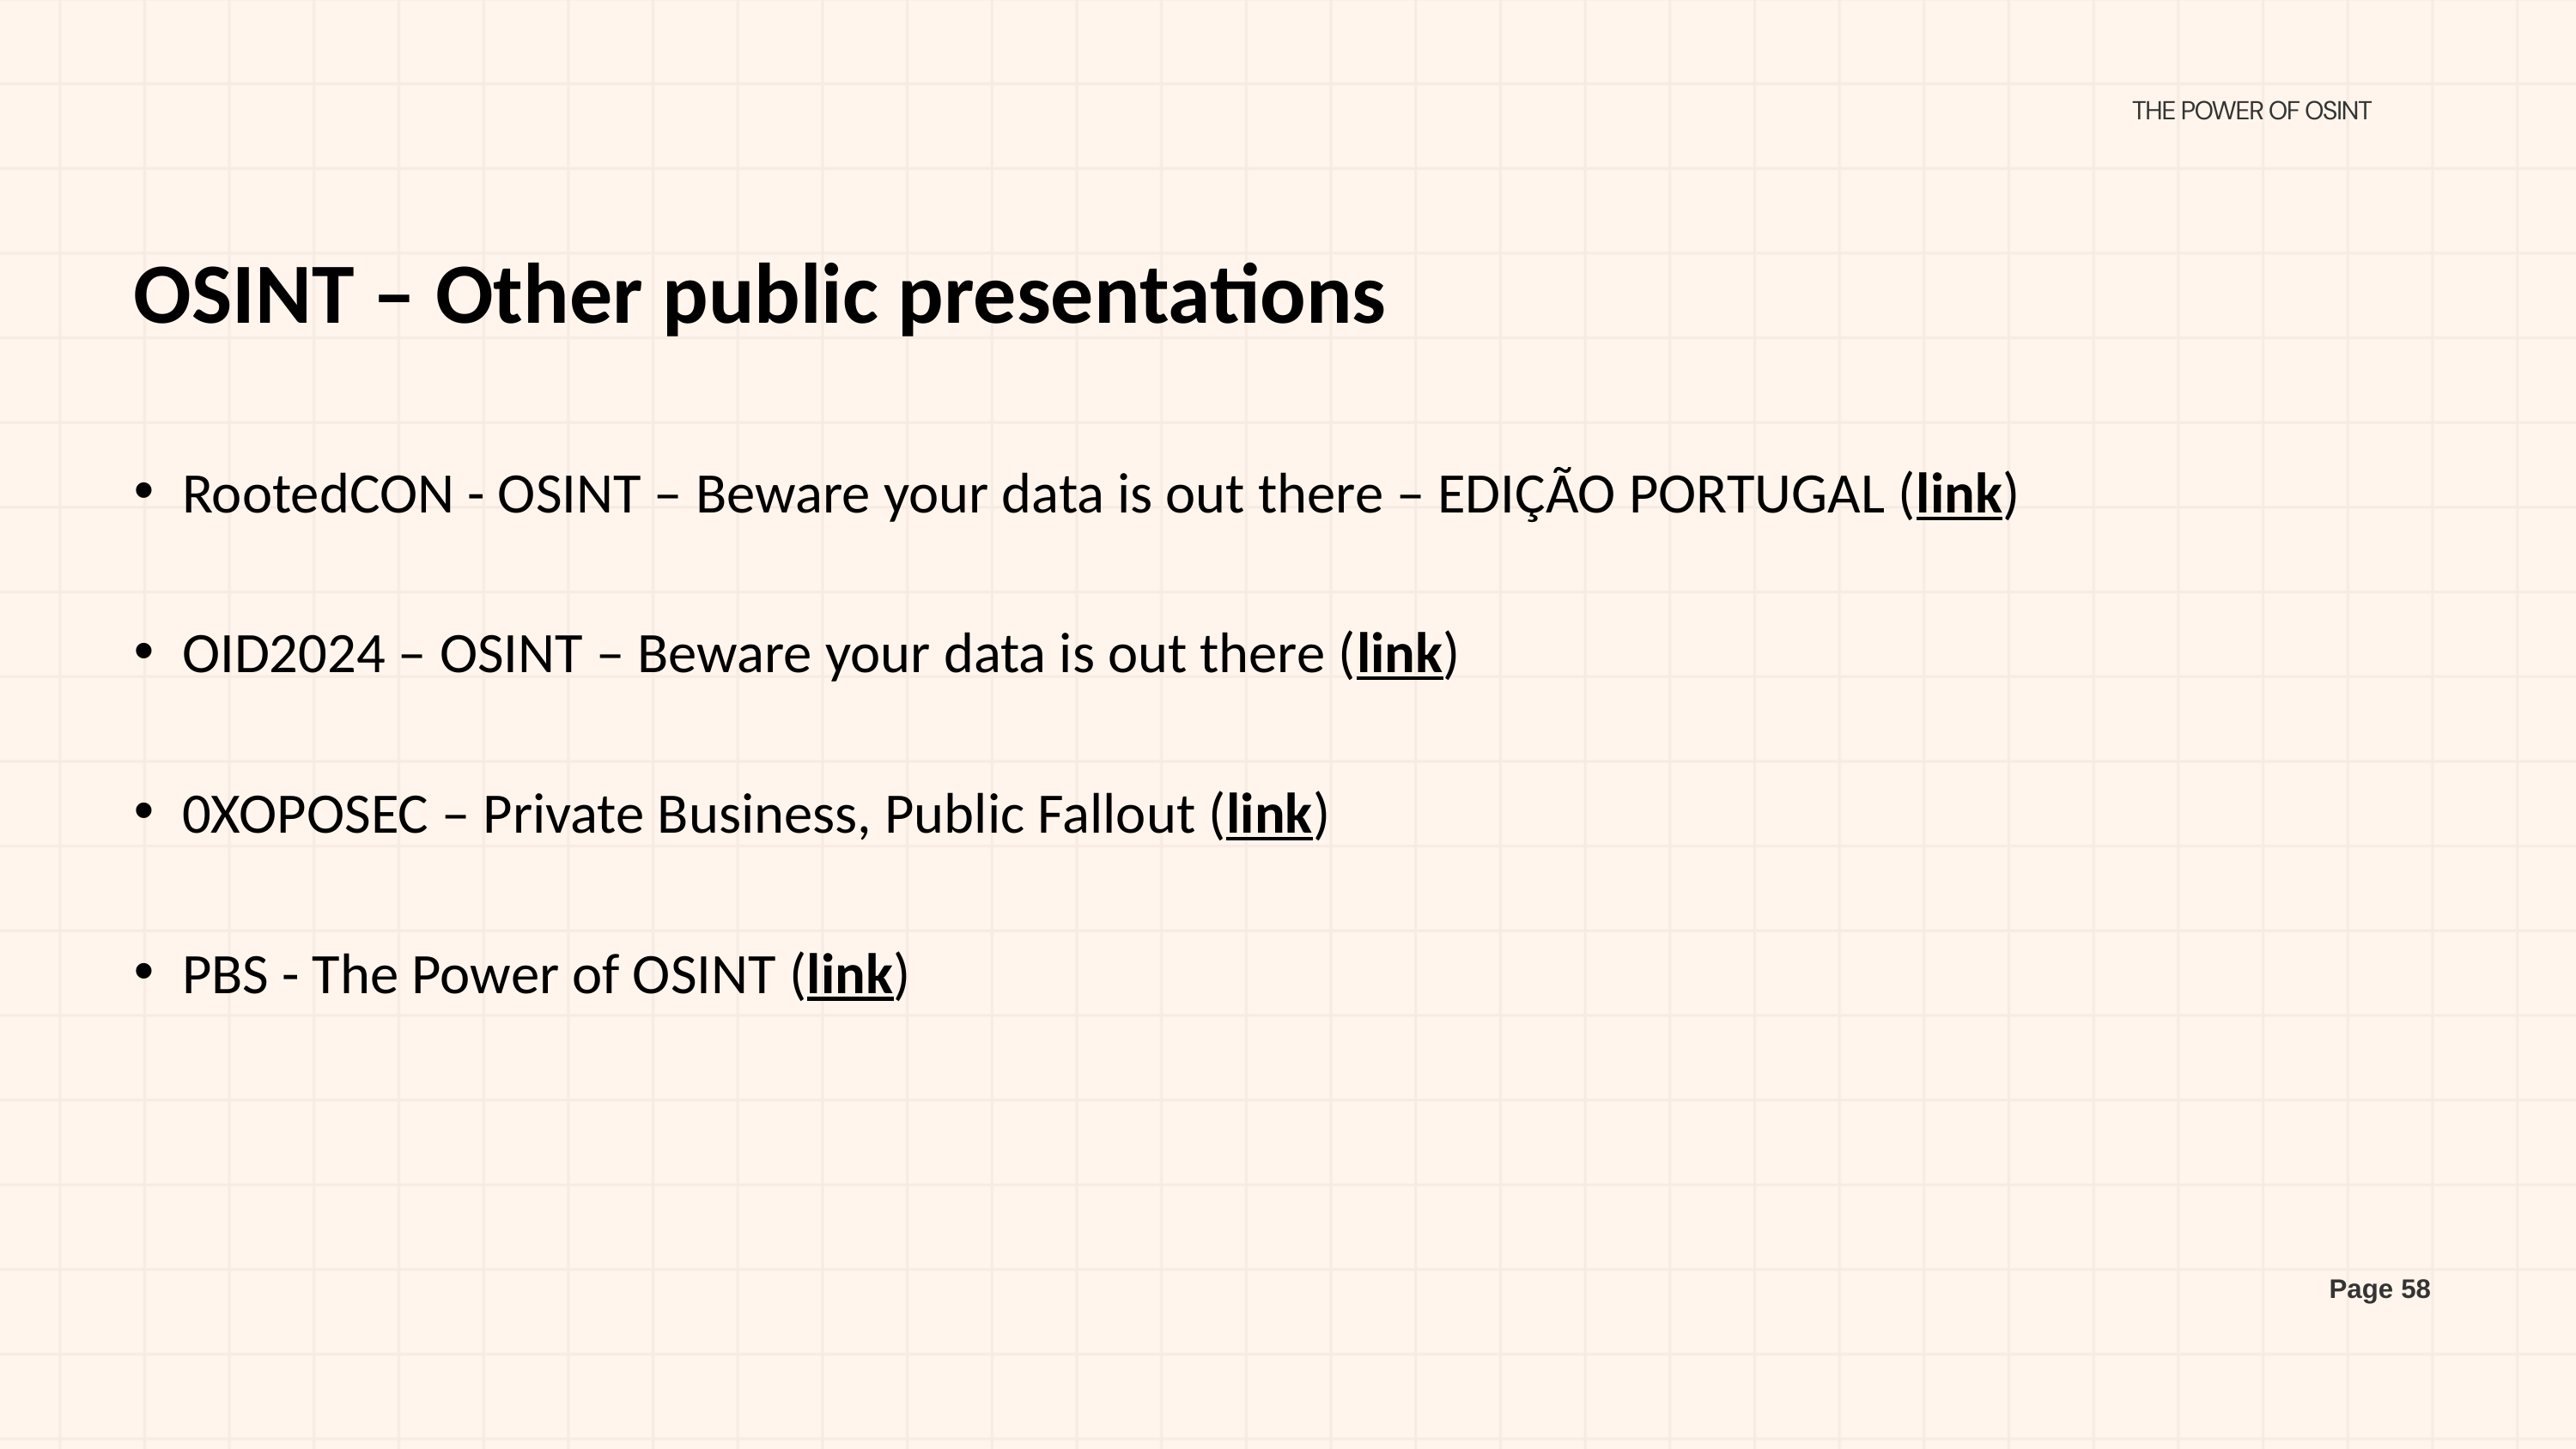

THE POWER OF OSINT
OSINT – Other public presentations

RootedCON - OSINT – Beware your data is out there – EDIÇÃO PORTUGAL (link)

OID2024 – OSINT – Beware your data is out there (link)

0XOPOSEC – Private Business, Public Fallout (link)

PBS - The Power of OSINT (link)
Page 58